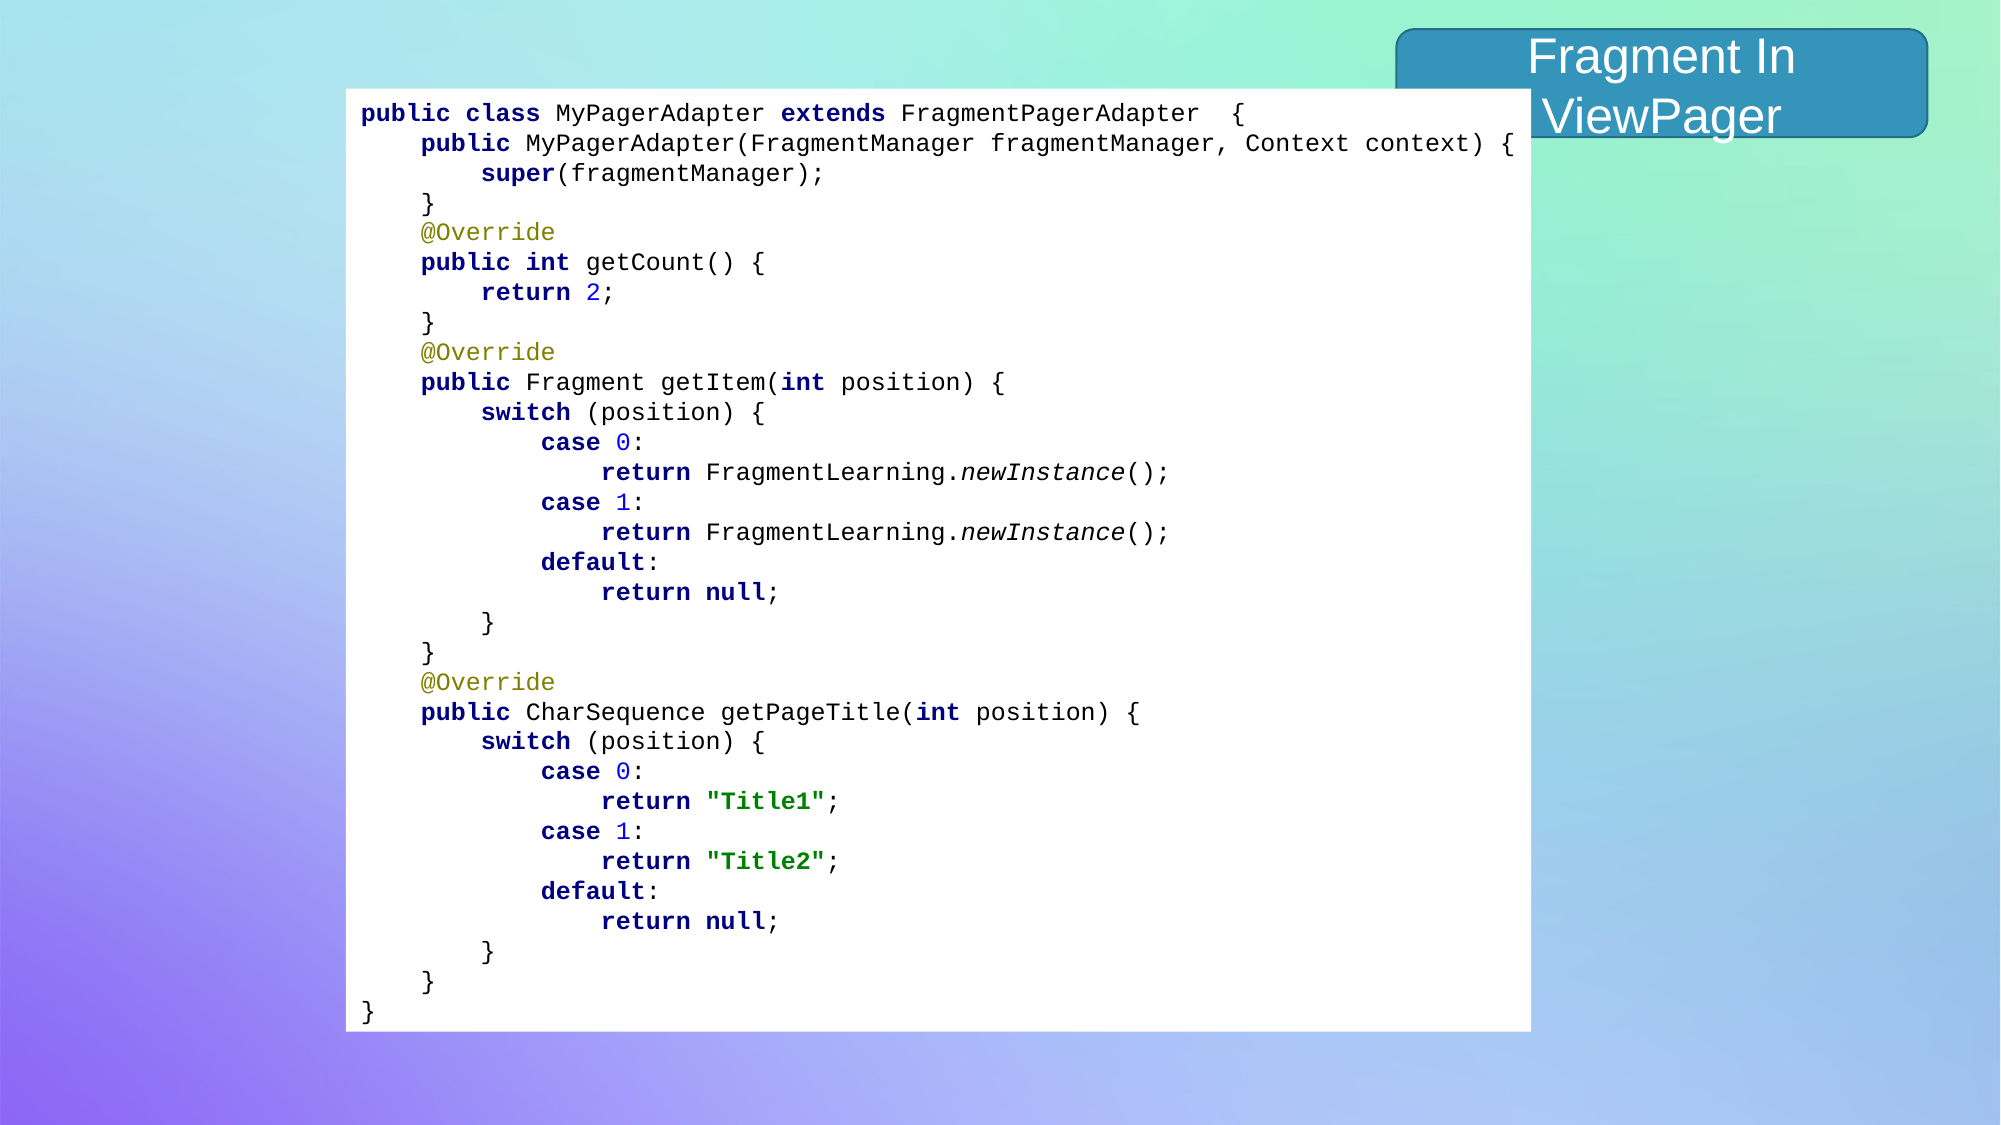

Fragment In ViewPager
public class MyPagerAdapter extends FragmentPagerAdapter  {
    public MyPagerAdapter(FragmentManager fragmentManager, Context context) {
        super(fragmentManager);
    }
    @Override
    public int getCount() {
        return 2;
    }
    @Override
    public Fragment getItem(int position) {
        switch (position) {
            case 0:
                return FragmentLearning.newInstance();
            case 1:
                return FragmentLearning.newInstance();
            default:
                return null;
        }
    }
    @Override
    public CharSequence getPageTitle(int position) {
        switch (position) {
            case 0:
                return "Title1";
            case 1:
                return "Title2";
            default:
                return null;
        }
    }
}